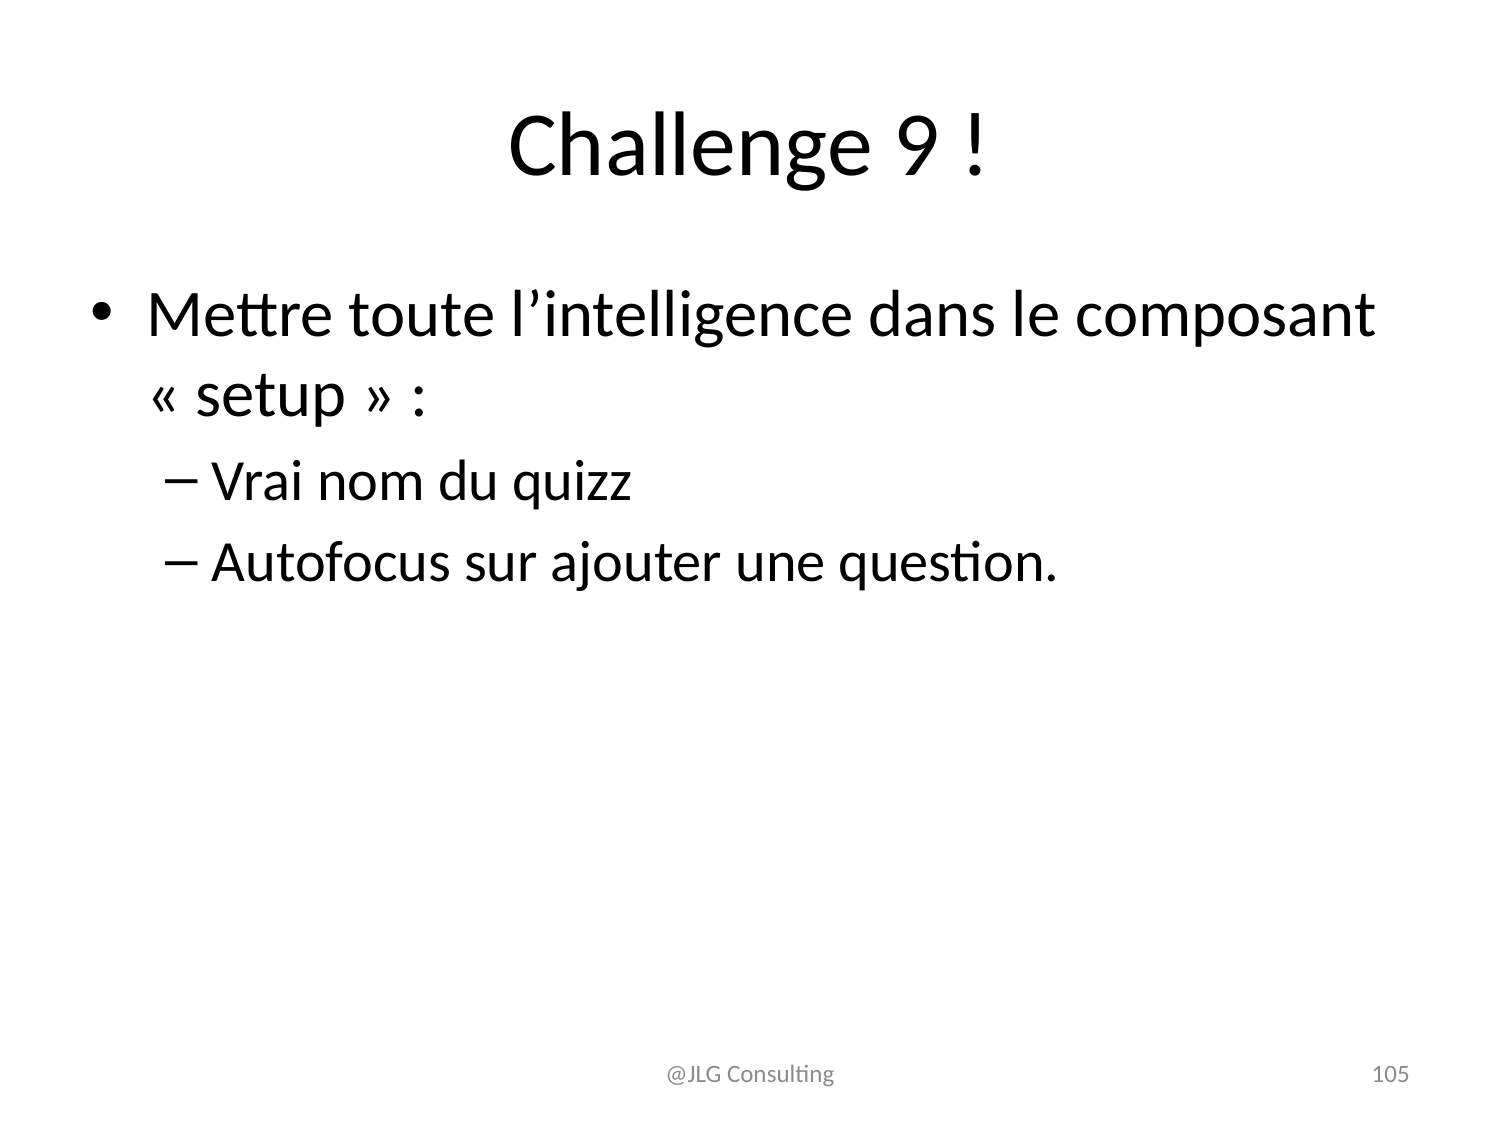

# Challenge 9 !
Mettre toute l’intelligence dans le composant « setup » :
Vrai nom du quizz
Autofocus sur ajouter une question.
@JLG Consulting
105